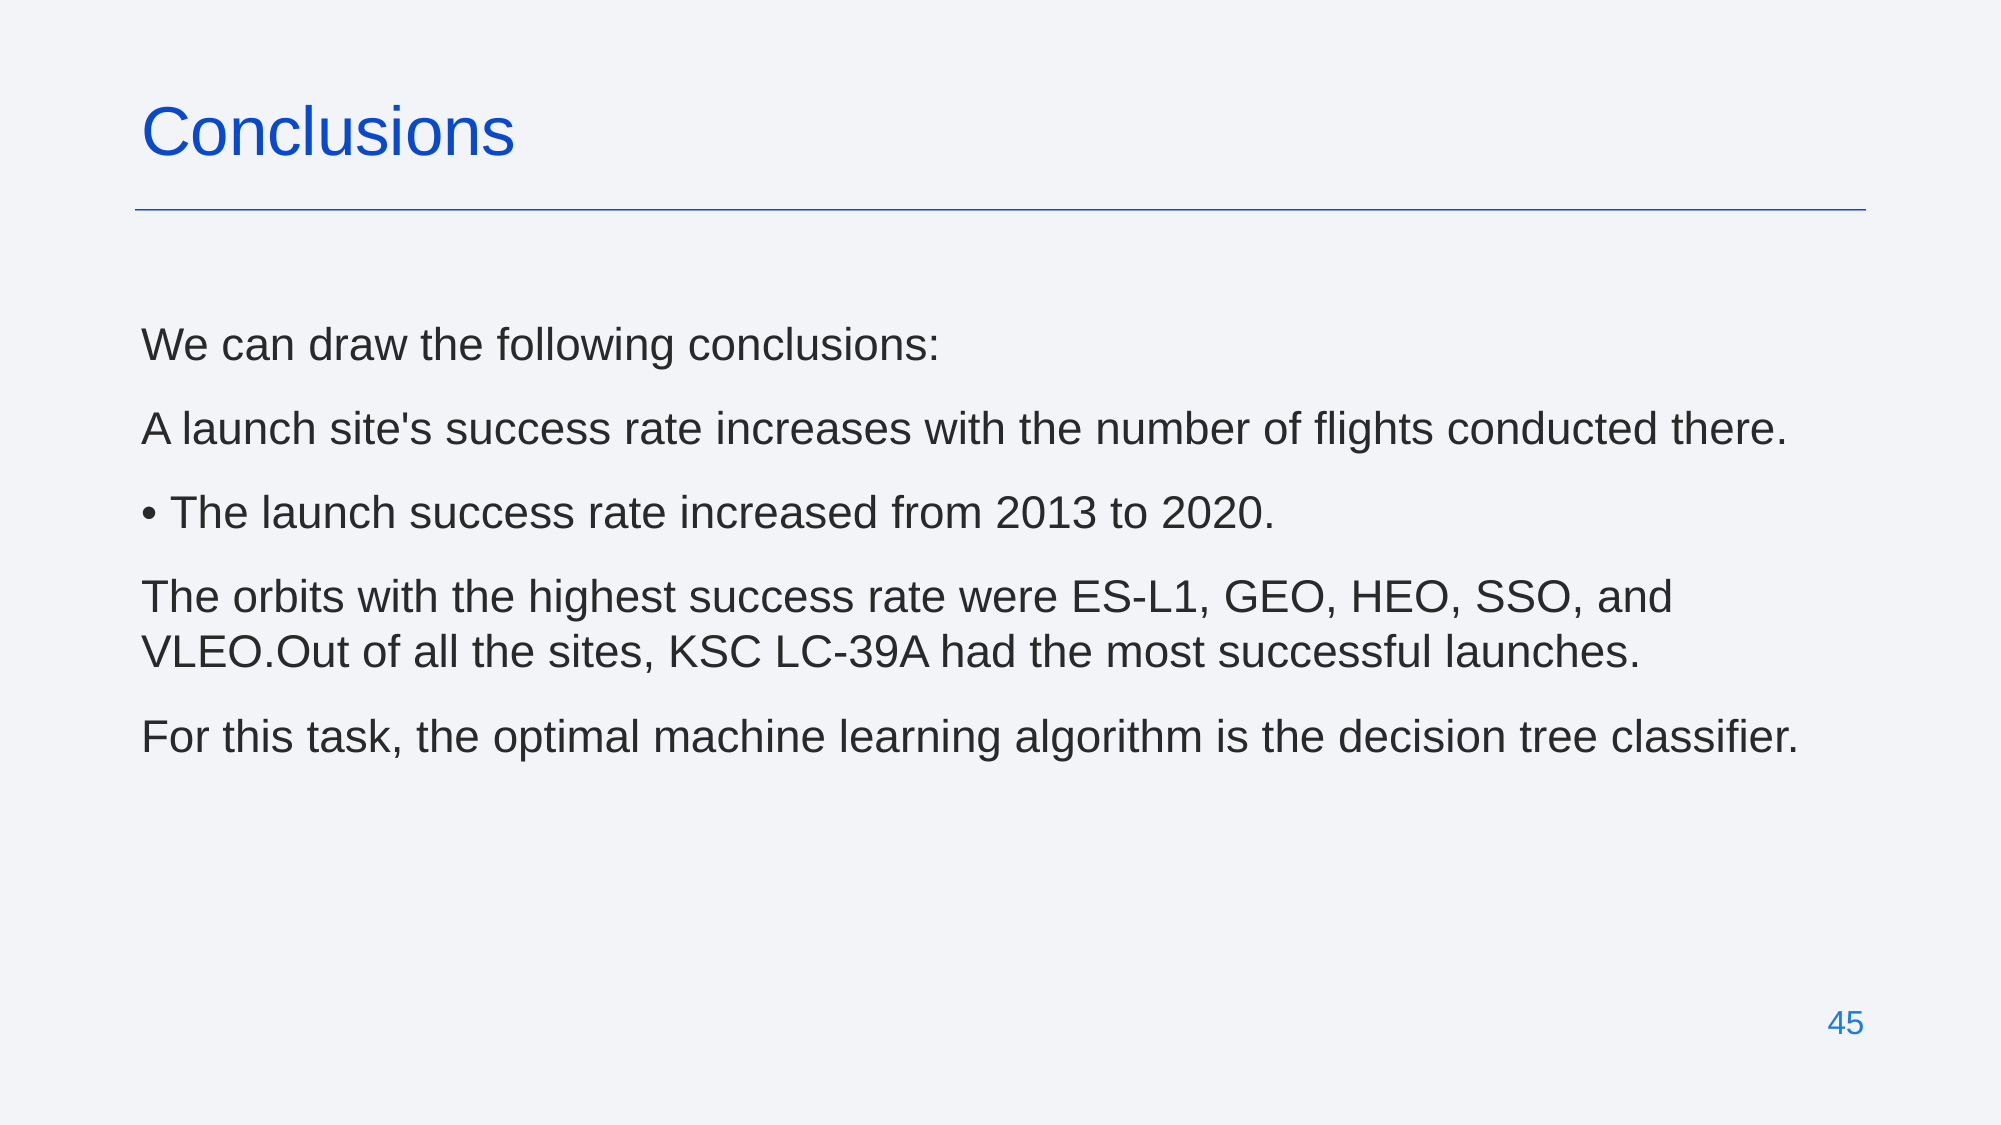

Conclusions
We can draw the following conclusions:
A launch site's success rate increases with the number of flights conducted there.
• The launch success rate increased from 2013 to 2020.
The orbits with the highest success rate were ES-L1, GEO, HEO, SSO, and VLEO.Out of all the sites, KSC LC-39A had the most successful launches.
For this task, the optimal machine learning algorithm is the decision tree classifier.
45